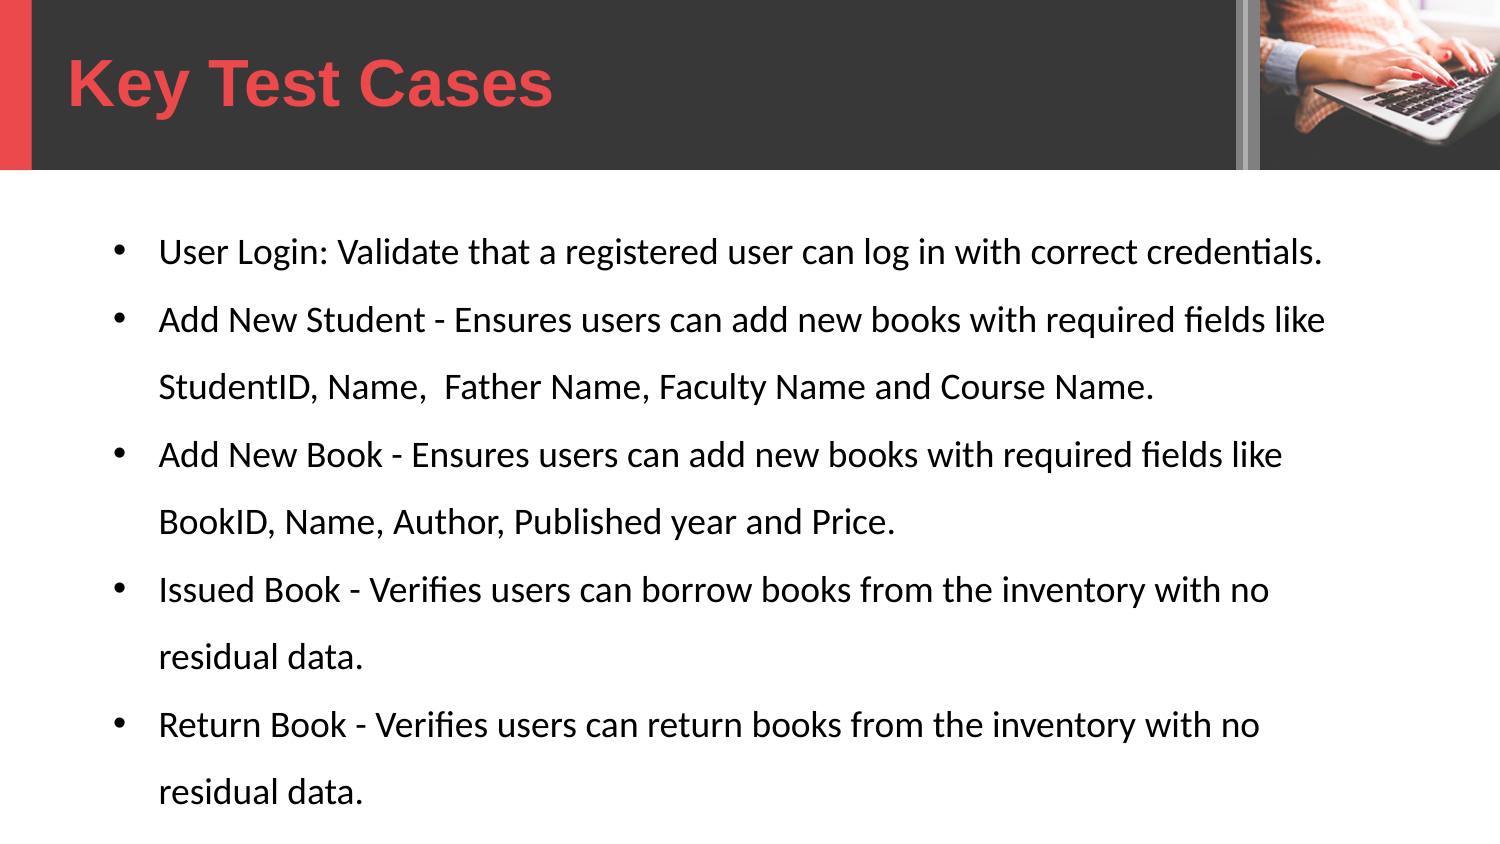

Key Test Cases
User Login: Validate that a registered user can log in with correct credentials.
Add New Student - Ensures users can add new books with required fields like StudentID, Name,  Father Name, Faculty Name and Course Name.
Add New Book - Ensures users can add new books with required fields like BookID, Name, Author, Published year and Price.
Issued Book - Verifies users can borrow books from the inventory with no residual data.
Return Book - Verifies users can return books from the inventory with no residual data.